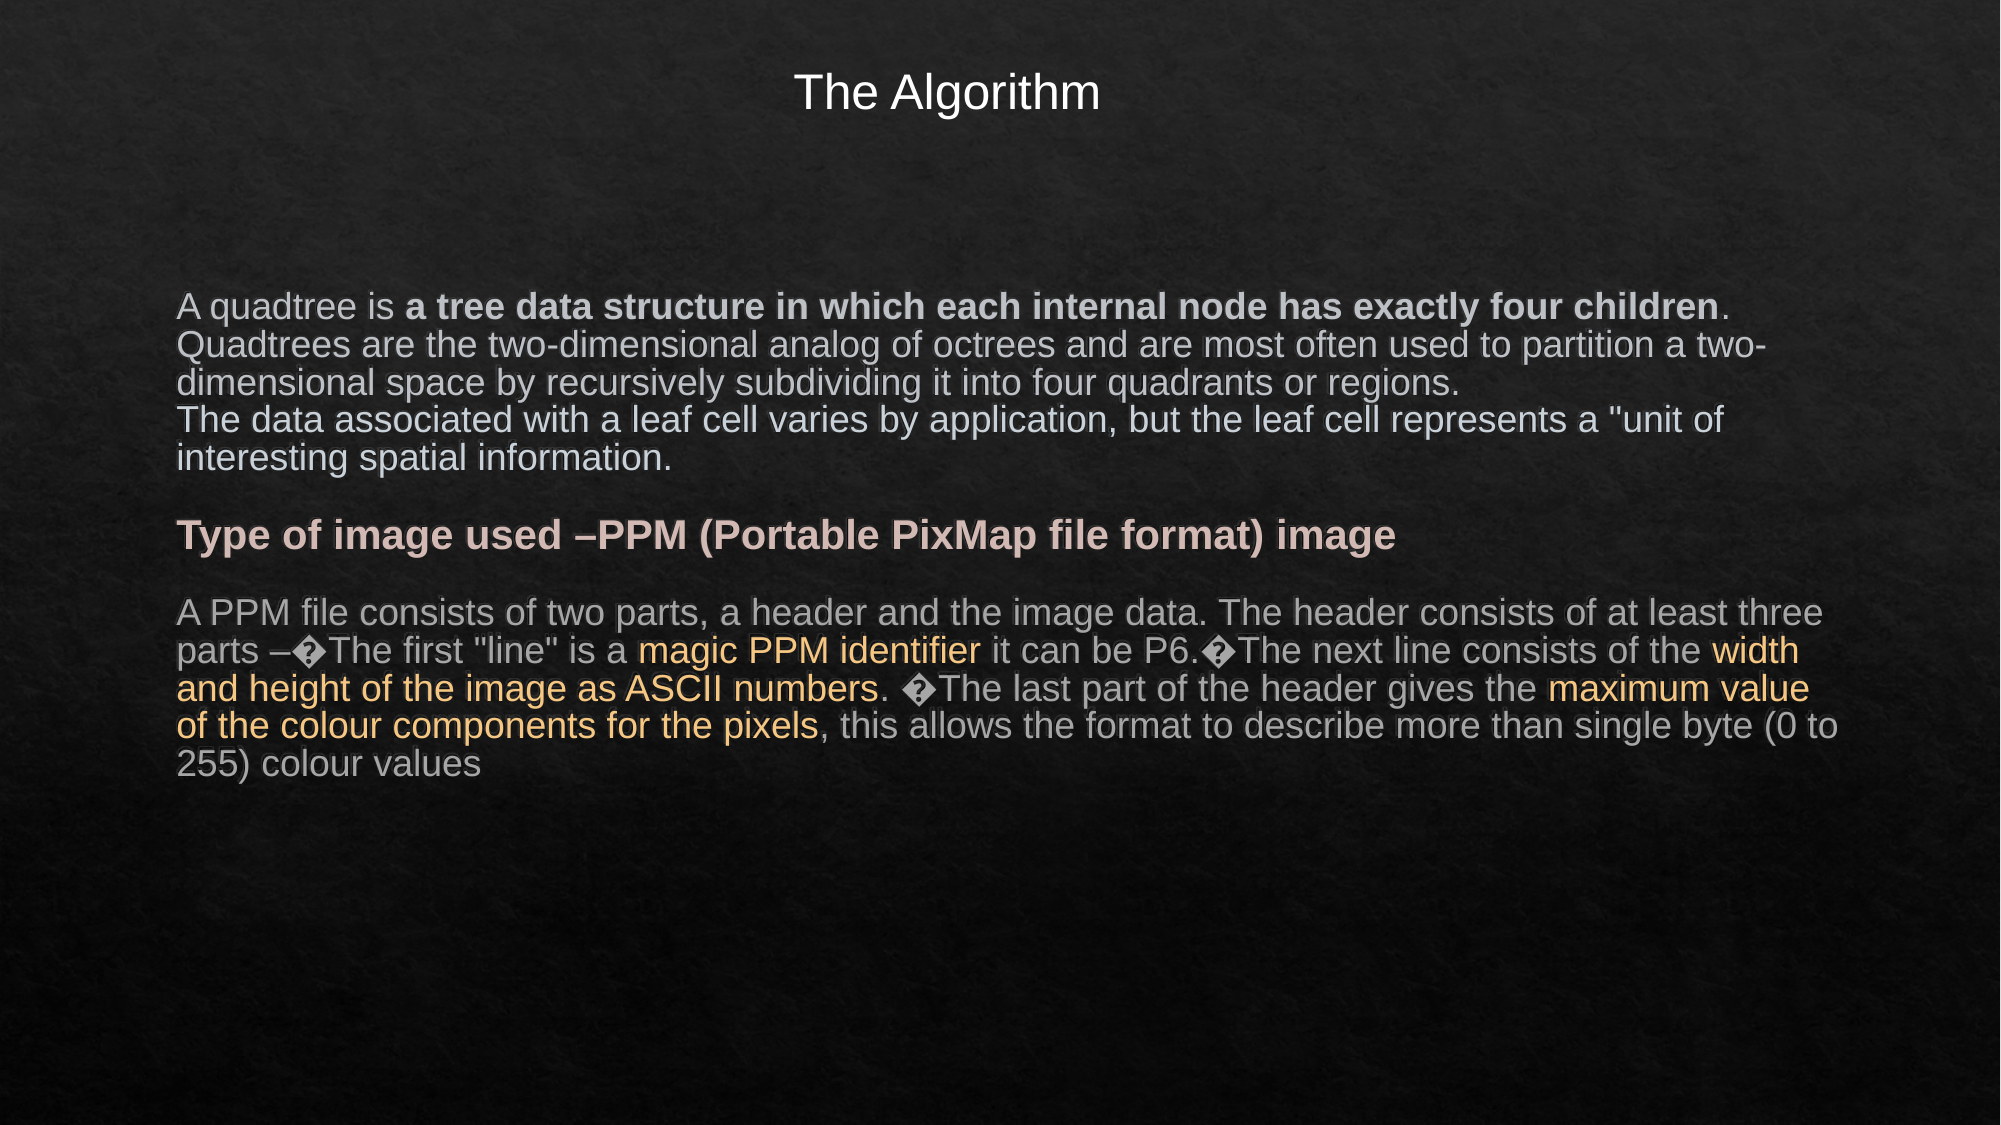

The Algorithm
A quadtree is a tree data structure in which each internal node has exactly four children. Quadtrees are the two-dimensional analog of octrees and are most often used to partition a two-dimensional space by recursively subdividing it into four quadrants or regions.
The data associated with a leaf cell varies by application, but the leaf cell represents a "unit of interesting spatial information.
Type of image used –PPM (Portable PixMap file format) image
A PPM file consists of two parts, a header and the image data. The header consists of at least three parts –�The first "line" is a magic PPM identifier it can be P6.�The next line consists of the width and height of the image as ASCII numbers. �The last part of the header gives the maximum value of the colour components for the pixels, this allows the format to describe more than single byte (0 to 255) colour values